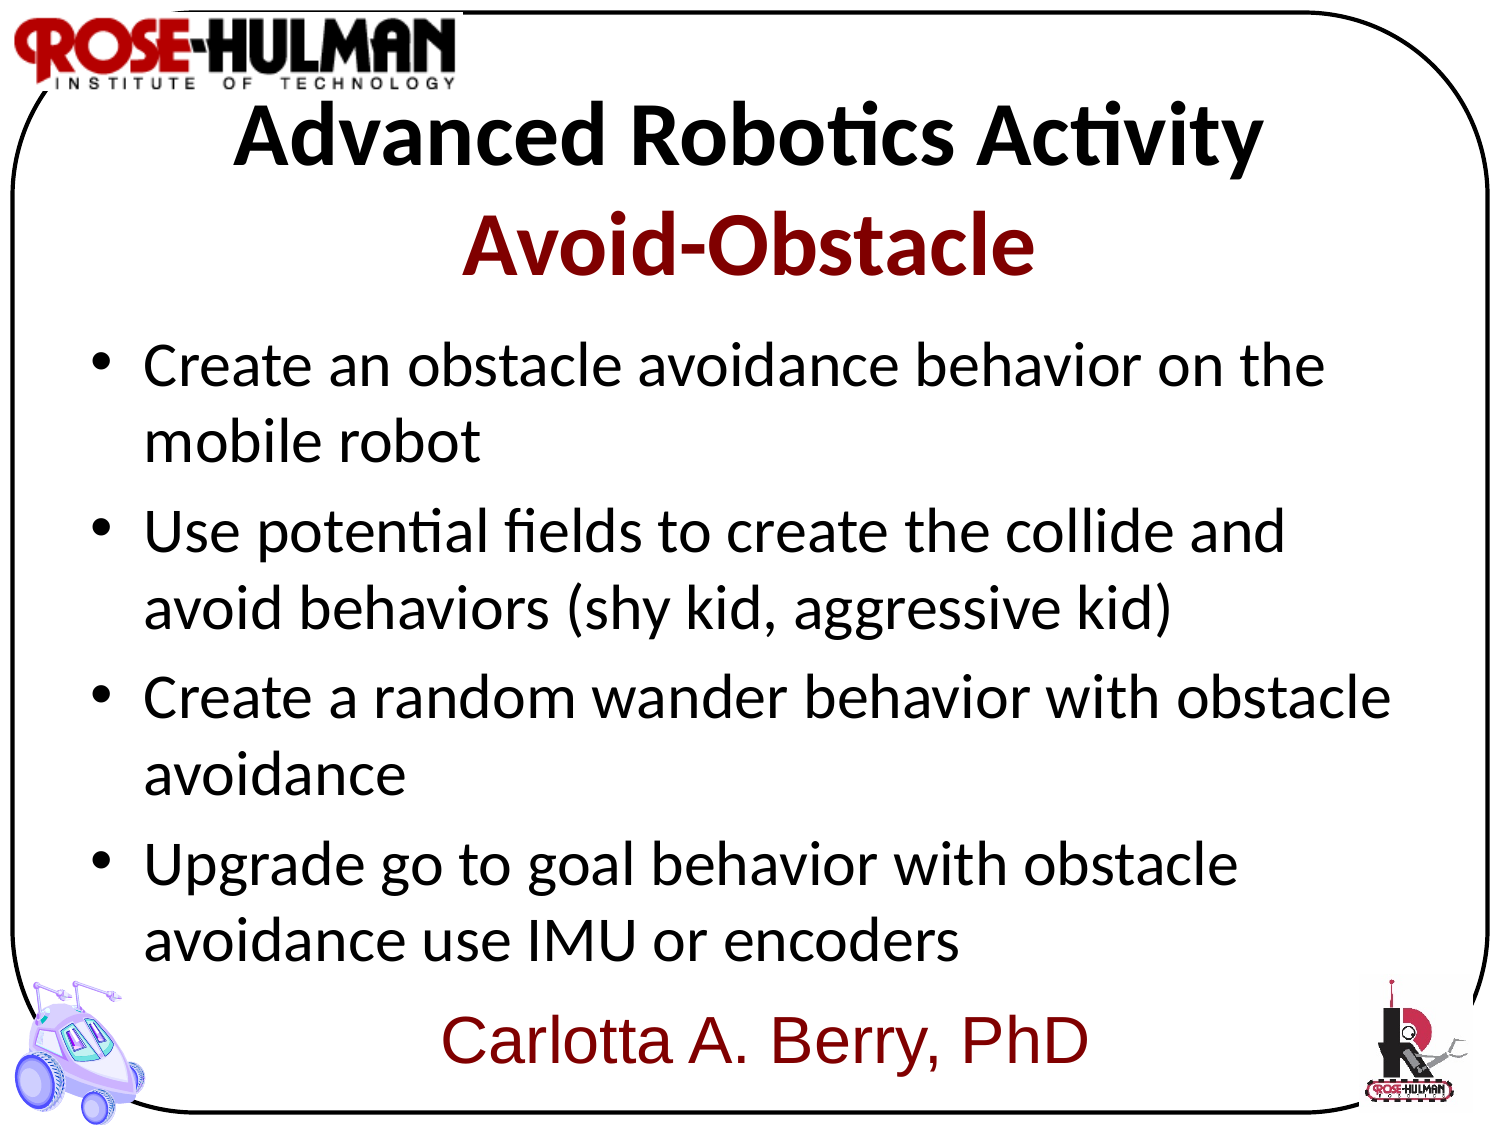

# Advanced Robotics Activity Avoid-Obstacle
Create an obstacle avoidance behavior on the mobile robot
Use potential fields to create the collide and avoid behaviors (shy kid, aggressive kid)
Create a random wander behavior with obstacle avoidance
Upgrade go to goal behavior with obstacle avoidance use IMU or encoders
Carlotta A. Berry, PhD